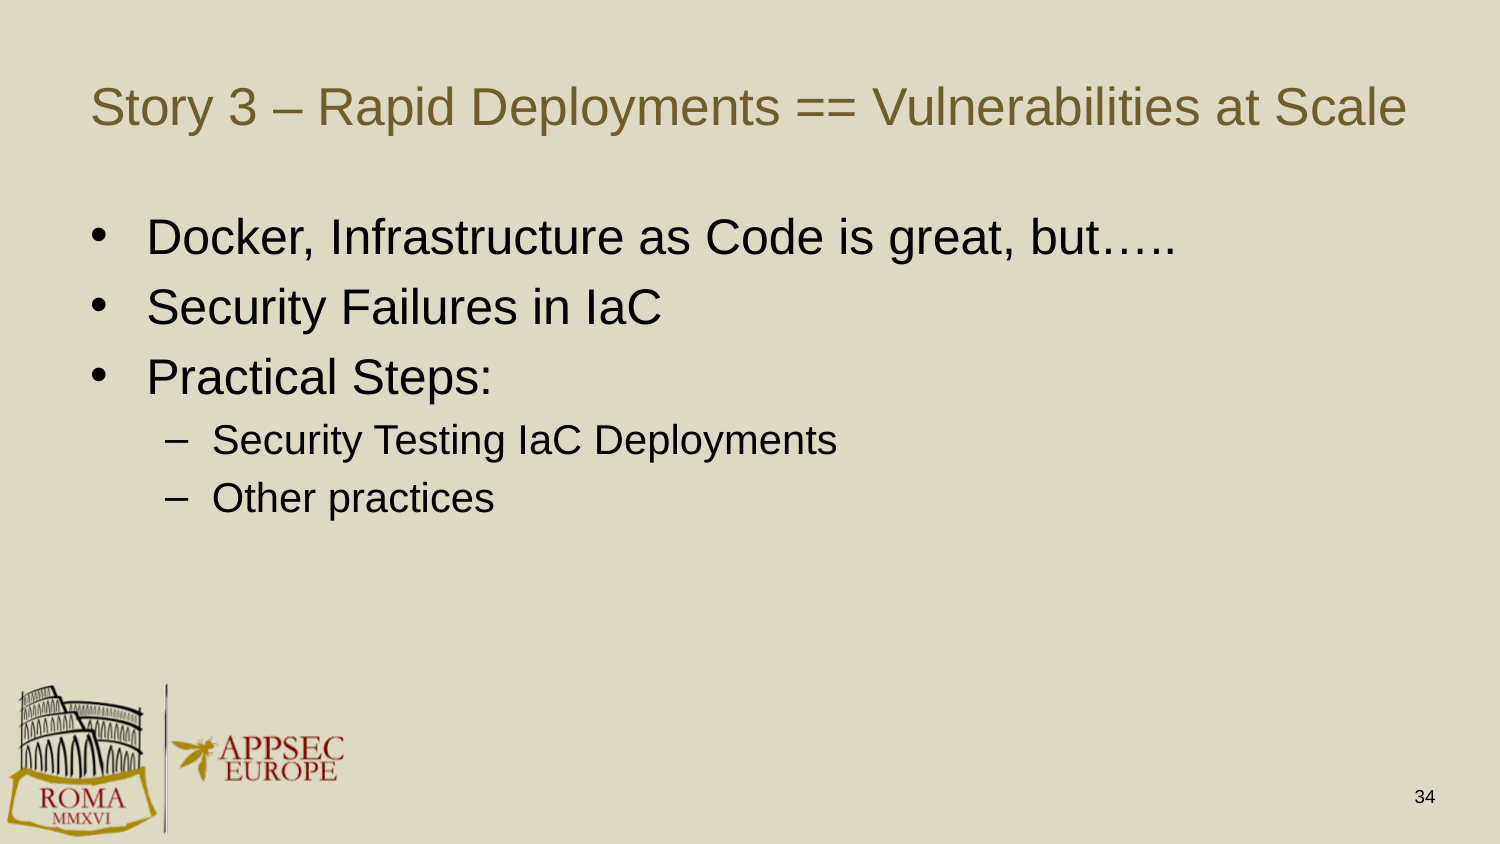

# Story 3 – Rapid Deployments == Vulnerabilities at Scale
Docker, Infrastructure as Code is great, but…..
Security Failures in IaC
Practical Steps:
Security Testing IaC Deployments
Other practices

34